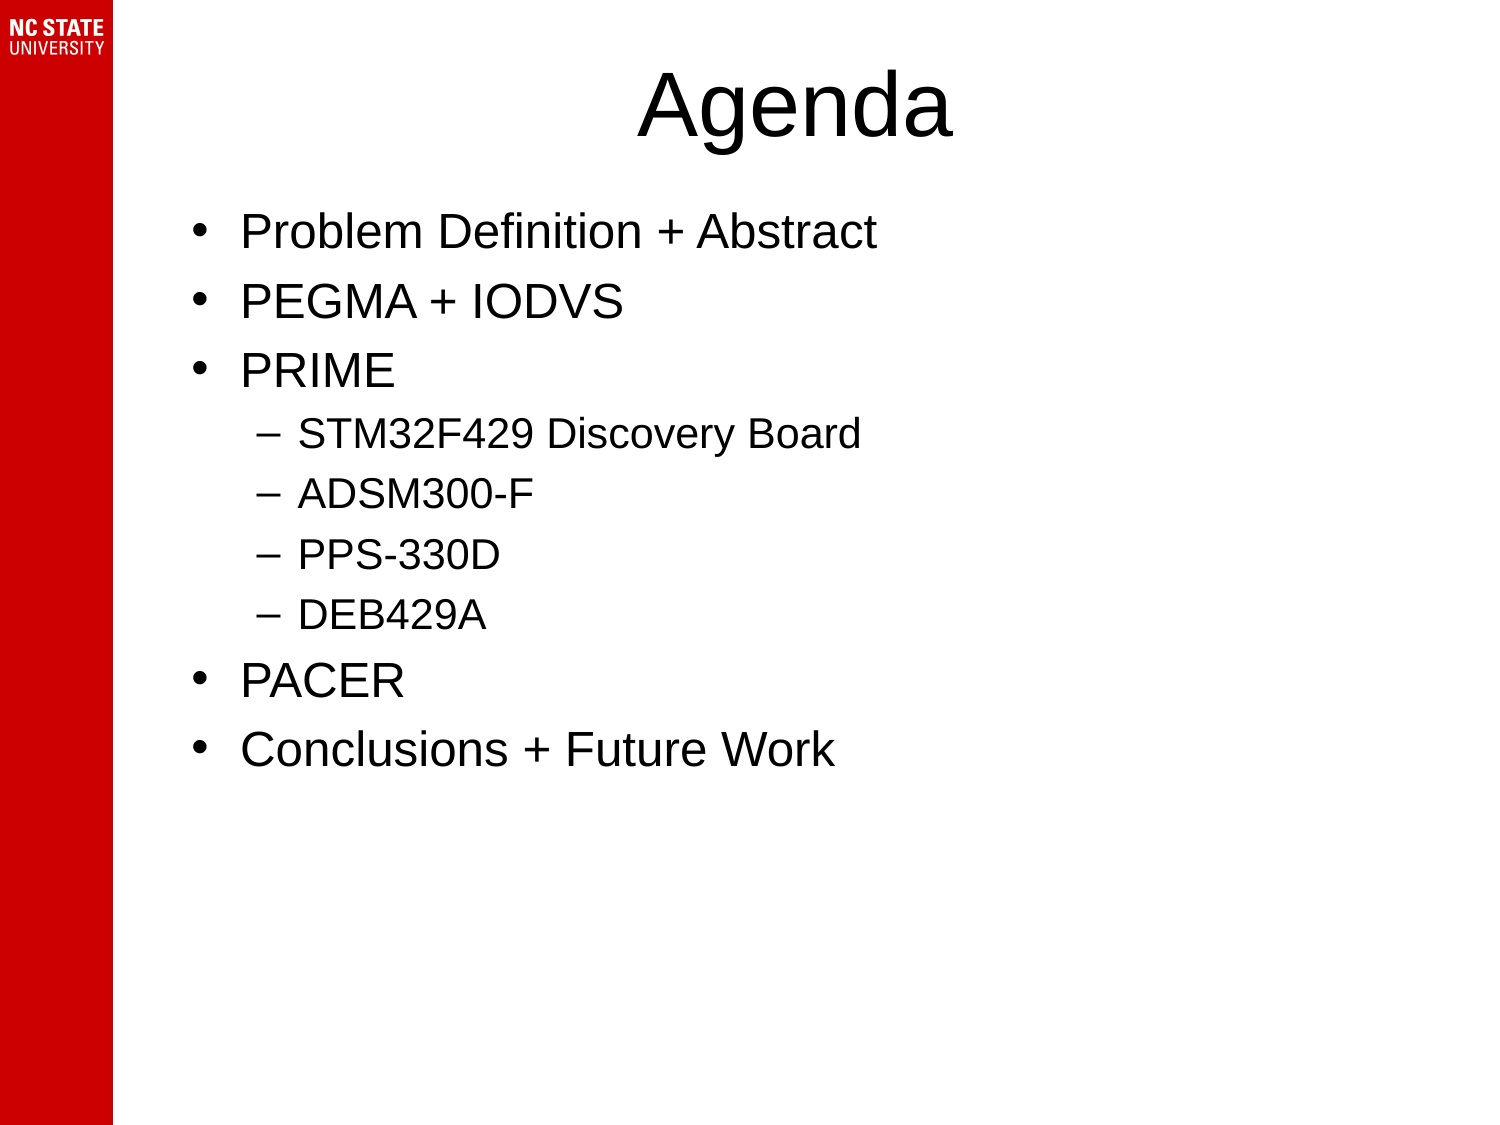

# Agenda
Problem Definition + Abstract
PEGMA + IODVS
PRIME
STM32F429 Discovery Board
ADSM300-F
PPS-330D
DEB429A
PACER
Conclusions + Future Work